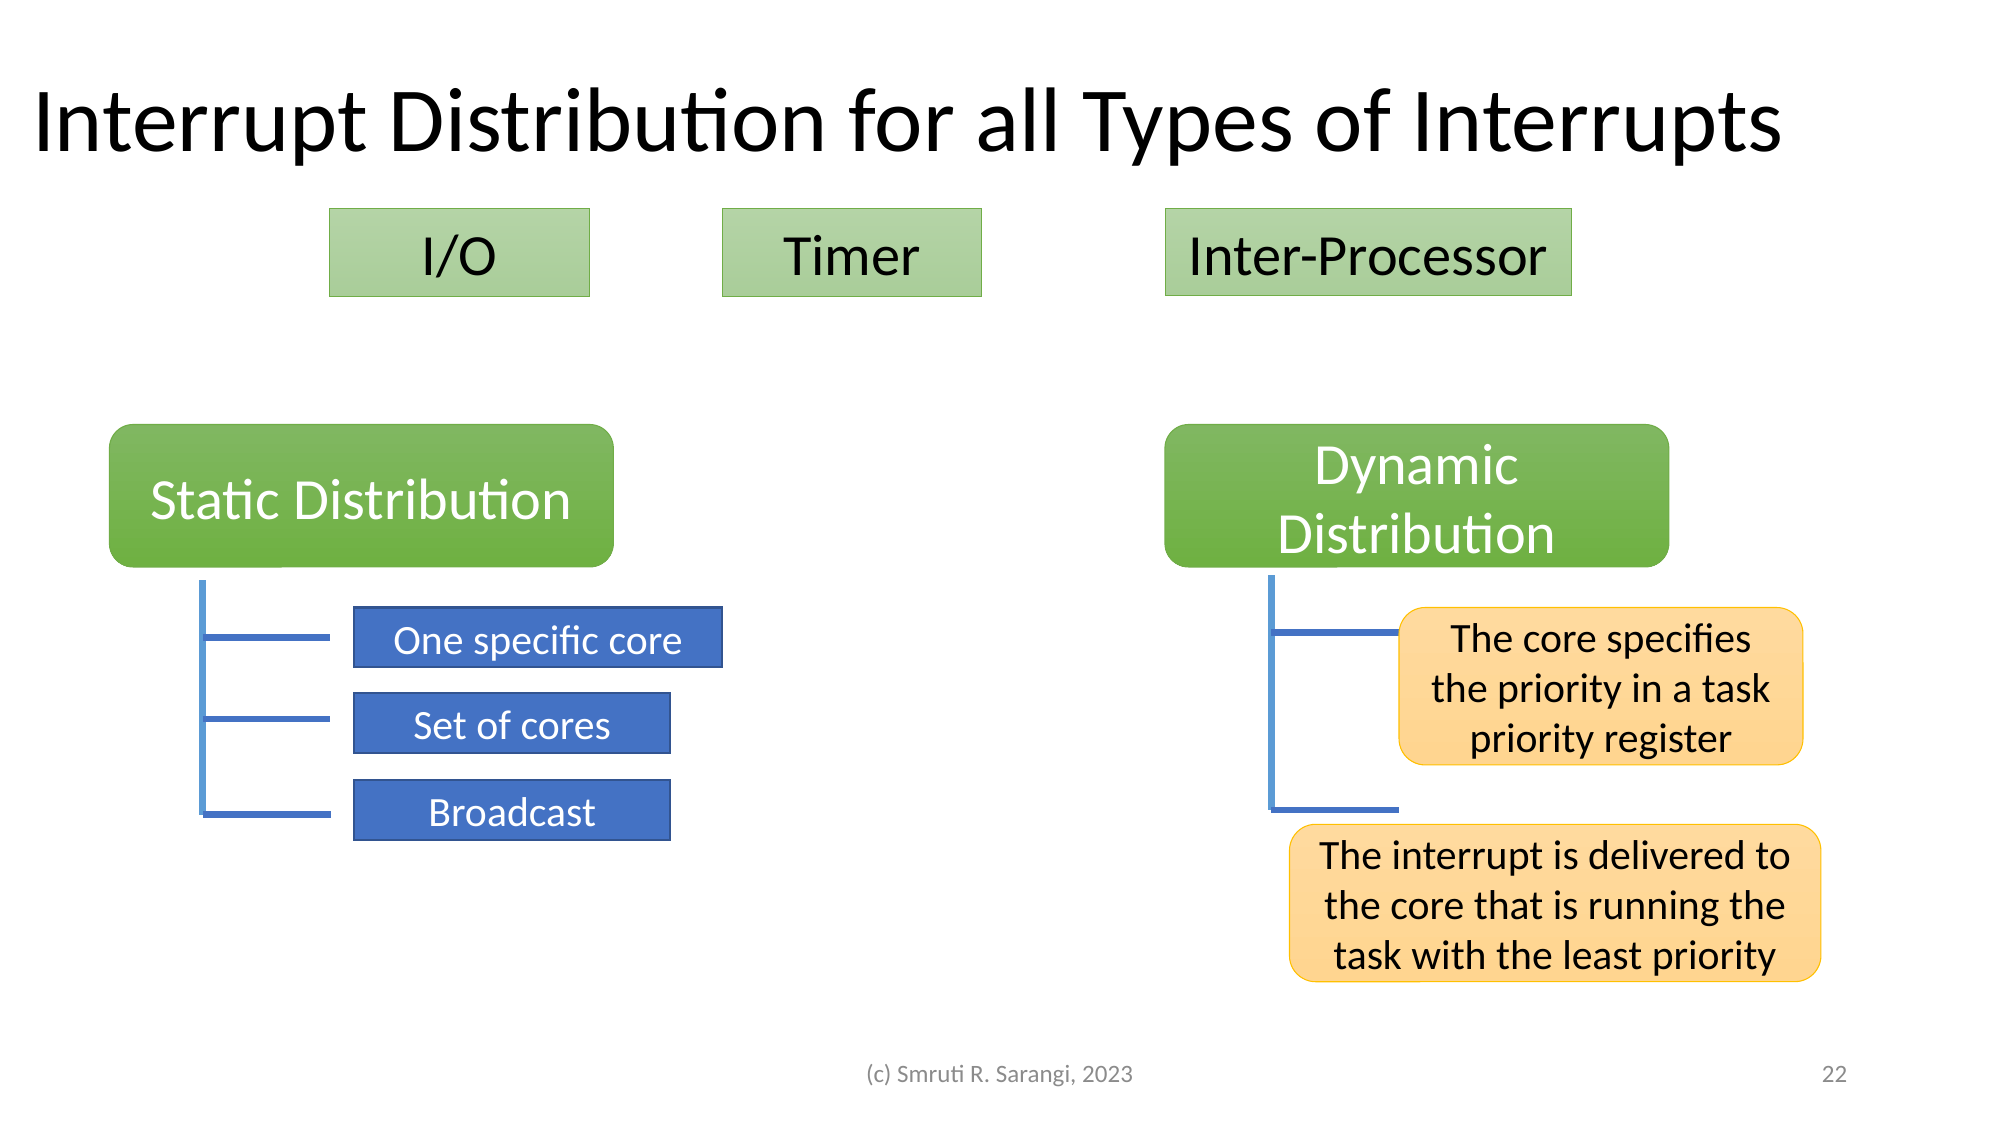

# Interrupt Distribution for all Types of Interrupts
Inter-Processor
Timer
I/O
Static Distribution
Dynamic Distribution
The core specifies the priority in a task priority register
One specific core
Set of cores
Broadcast
The interrupt is delivered to the core that is running the task with the least priority
(c) Smruti R. Sarangi, 2023
22